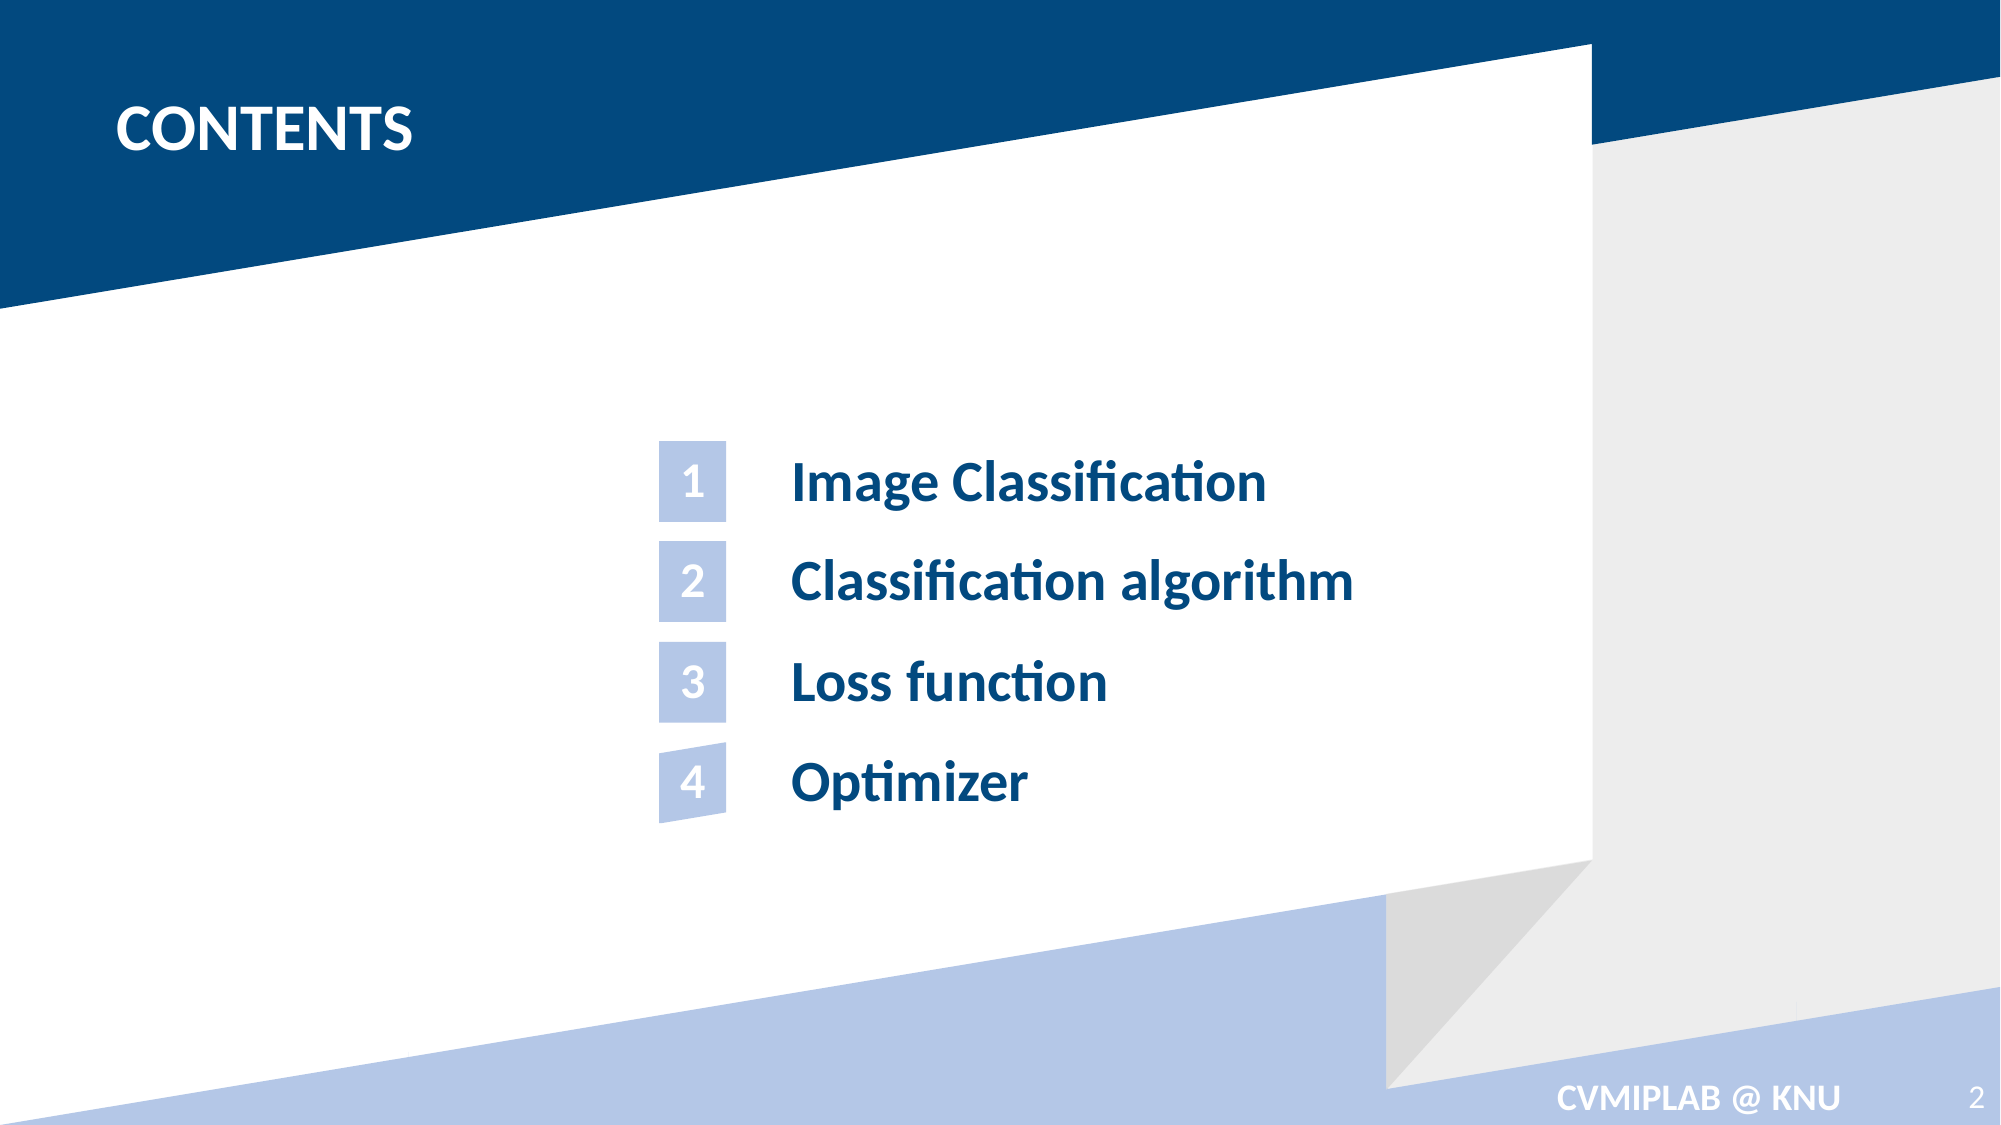

1
Image Classification
2
Classification algorithm
3
Loss function
4
Optimizer
CVMIPLAB @ KNU
2